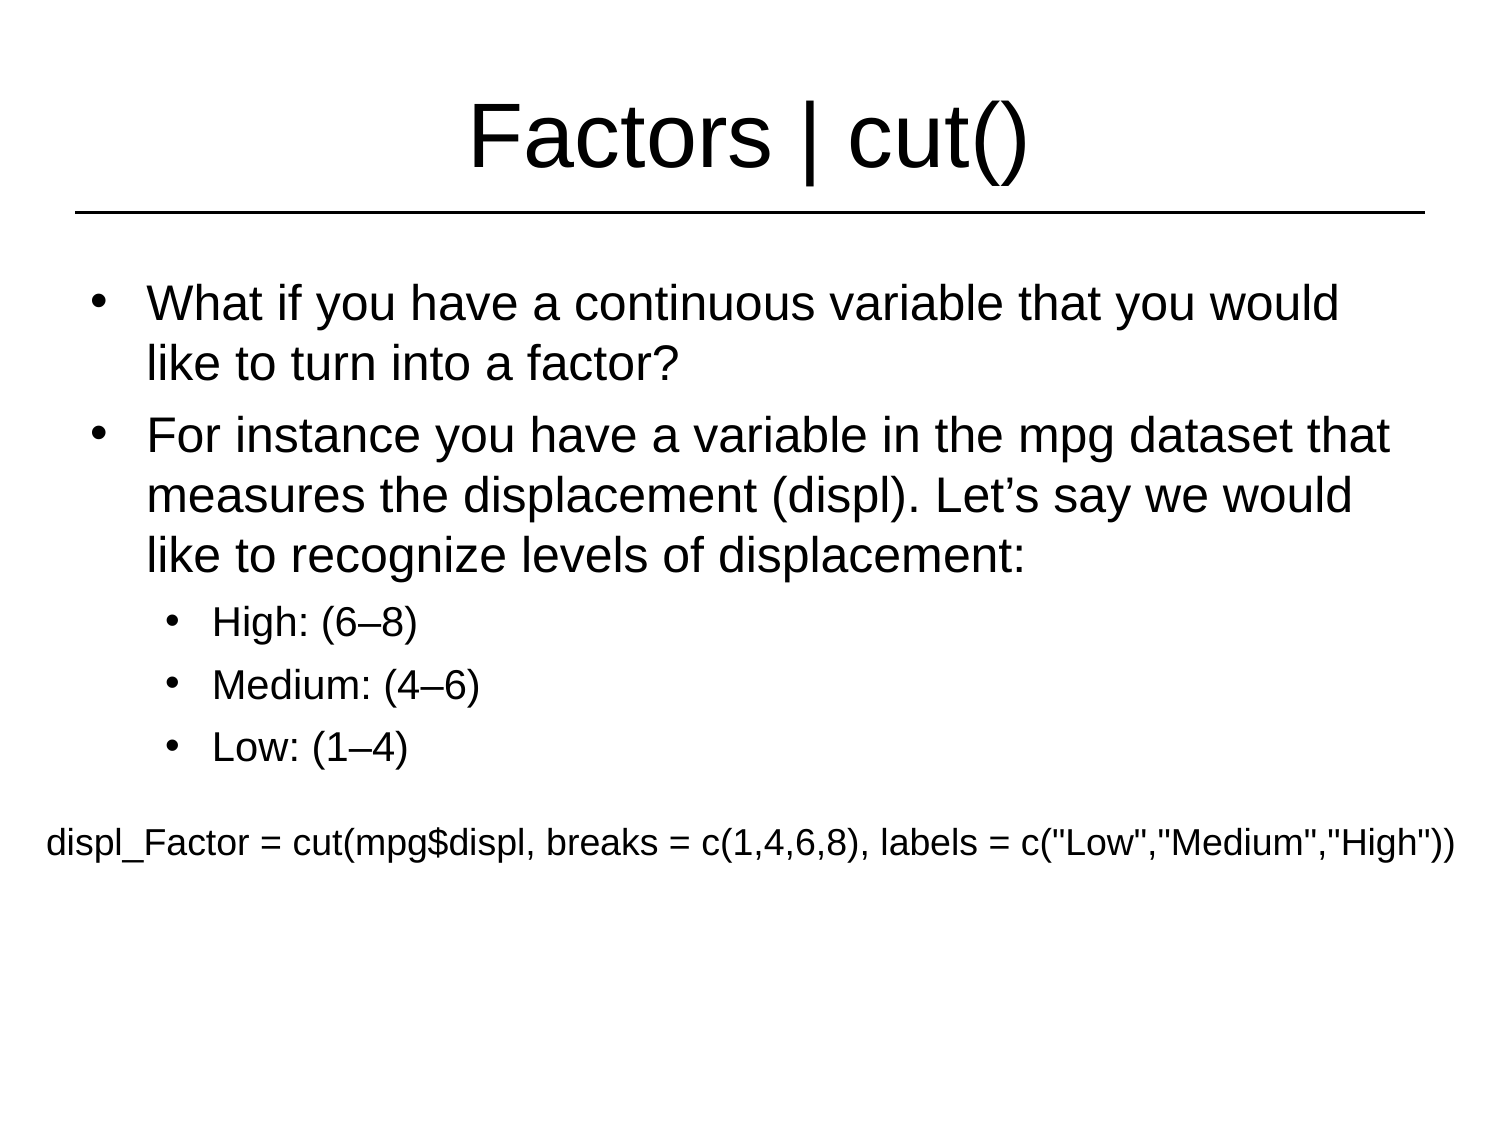

# Factors | cut()
What if you have a continuous variable that you would like to turn into a factor?
For instance you have a variable in the mpg dataset that measures the displacement (displ). Let’s say we would like to recognize levels of displacement:
High: (6–8)
Medium: (4–6)
Low: (1–4)
displ_Factor = cut(mpg$displ, breaks = c(1,4,6,8), labels = c("Low","Medium","High"))